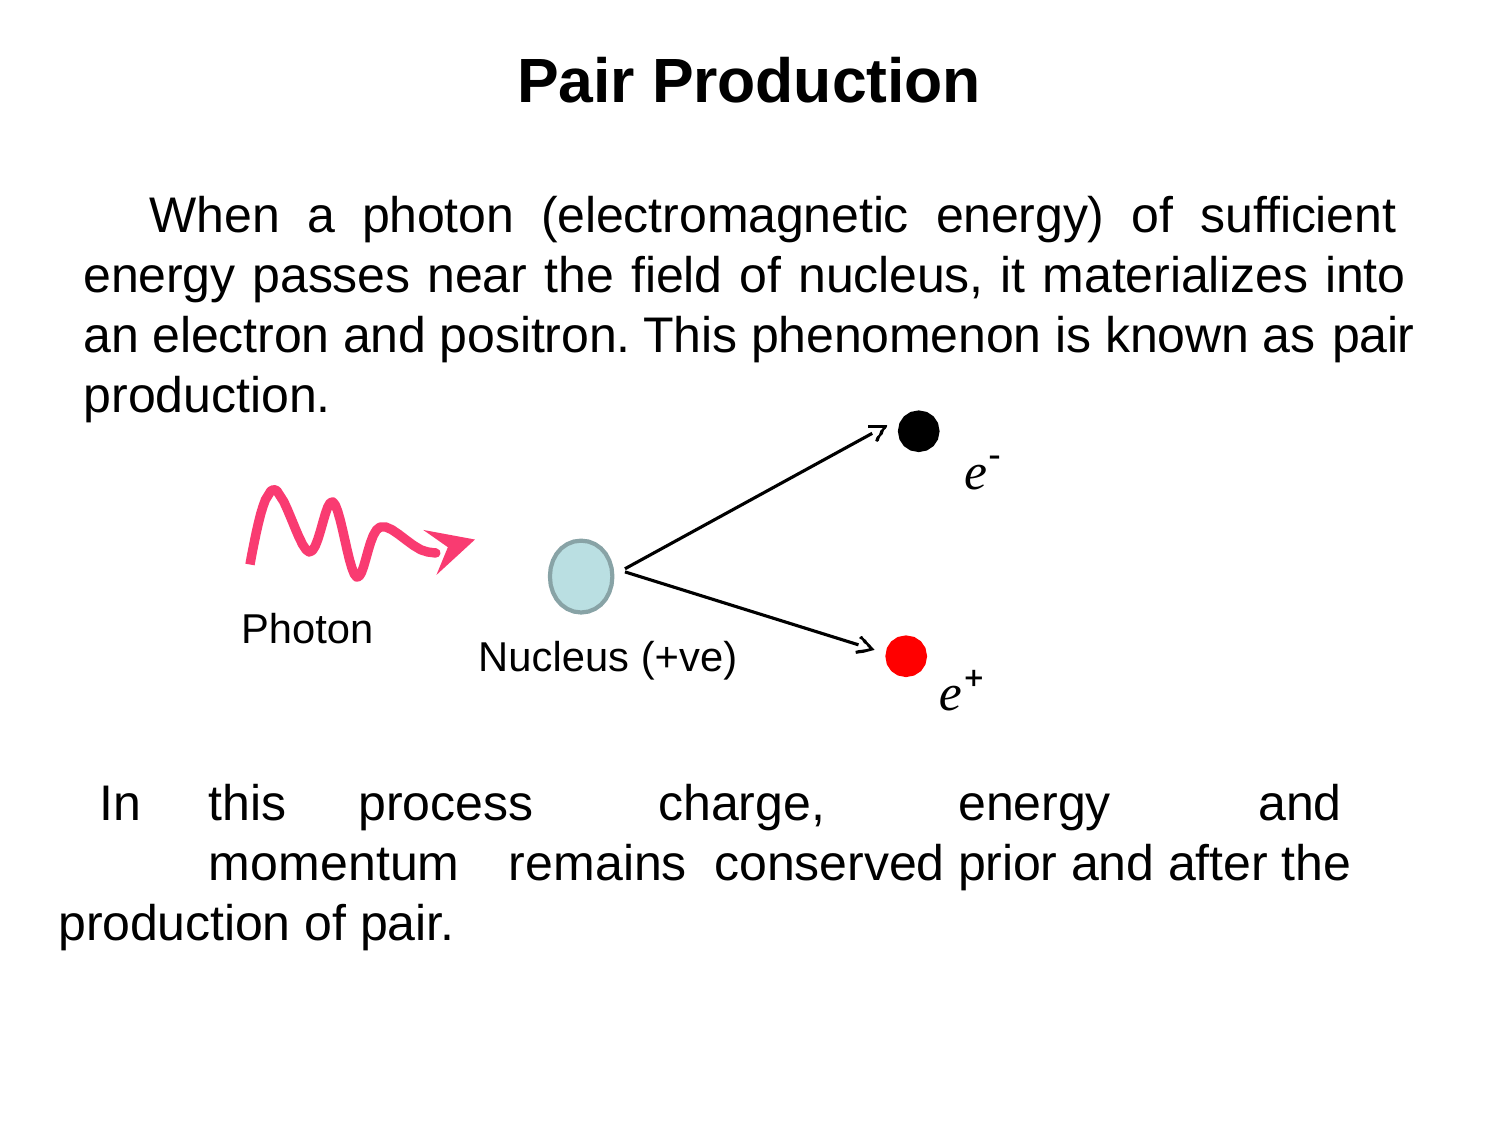

# Pair Production
When a photon (electromagnetic energy) of sufficient  energy passes near the field of nucleus, it materializes into  an electron and positron. This phenomenon is known as pair
production.
e−

e+
Photon

Nucleus (+ve)

In	this	process	charge,	energy	and	momentum	remains  conserved prior and after the production of pair.